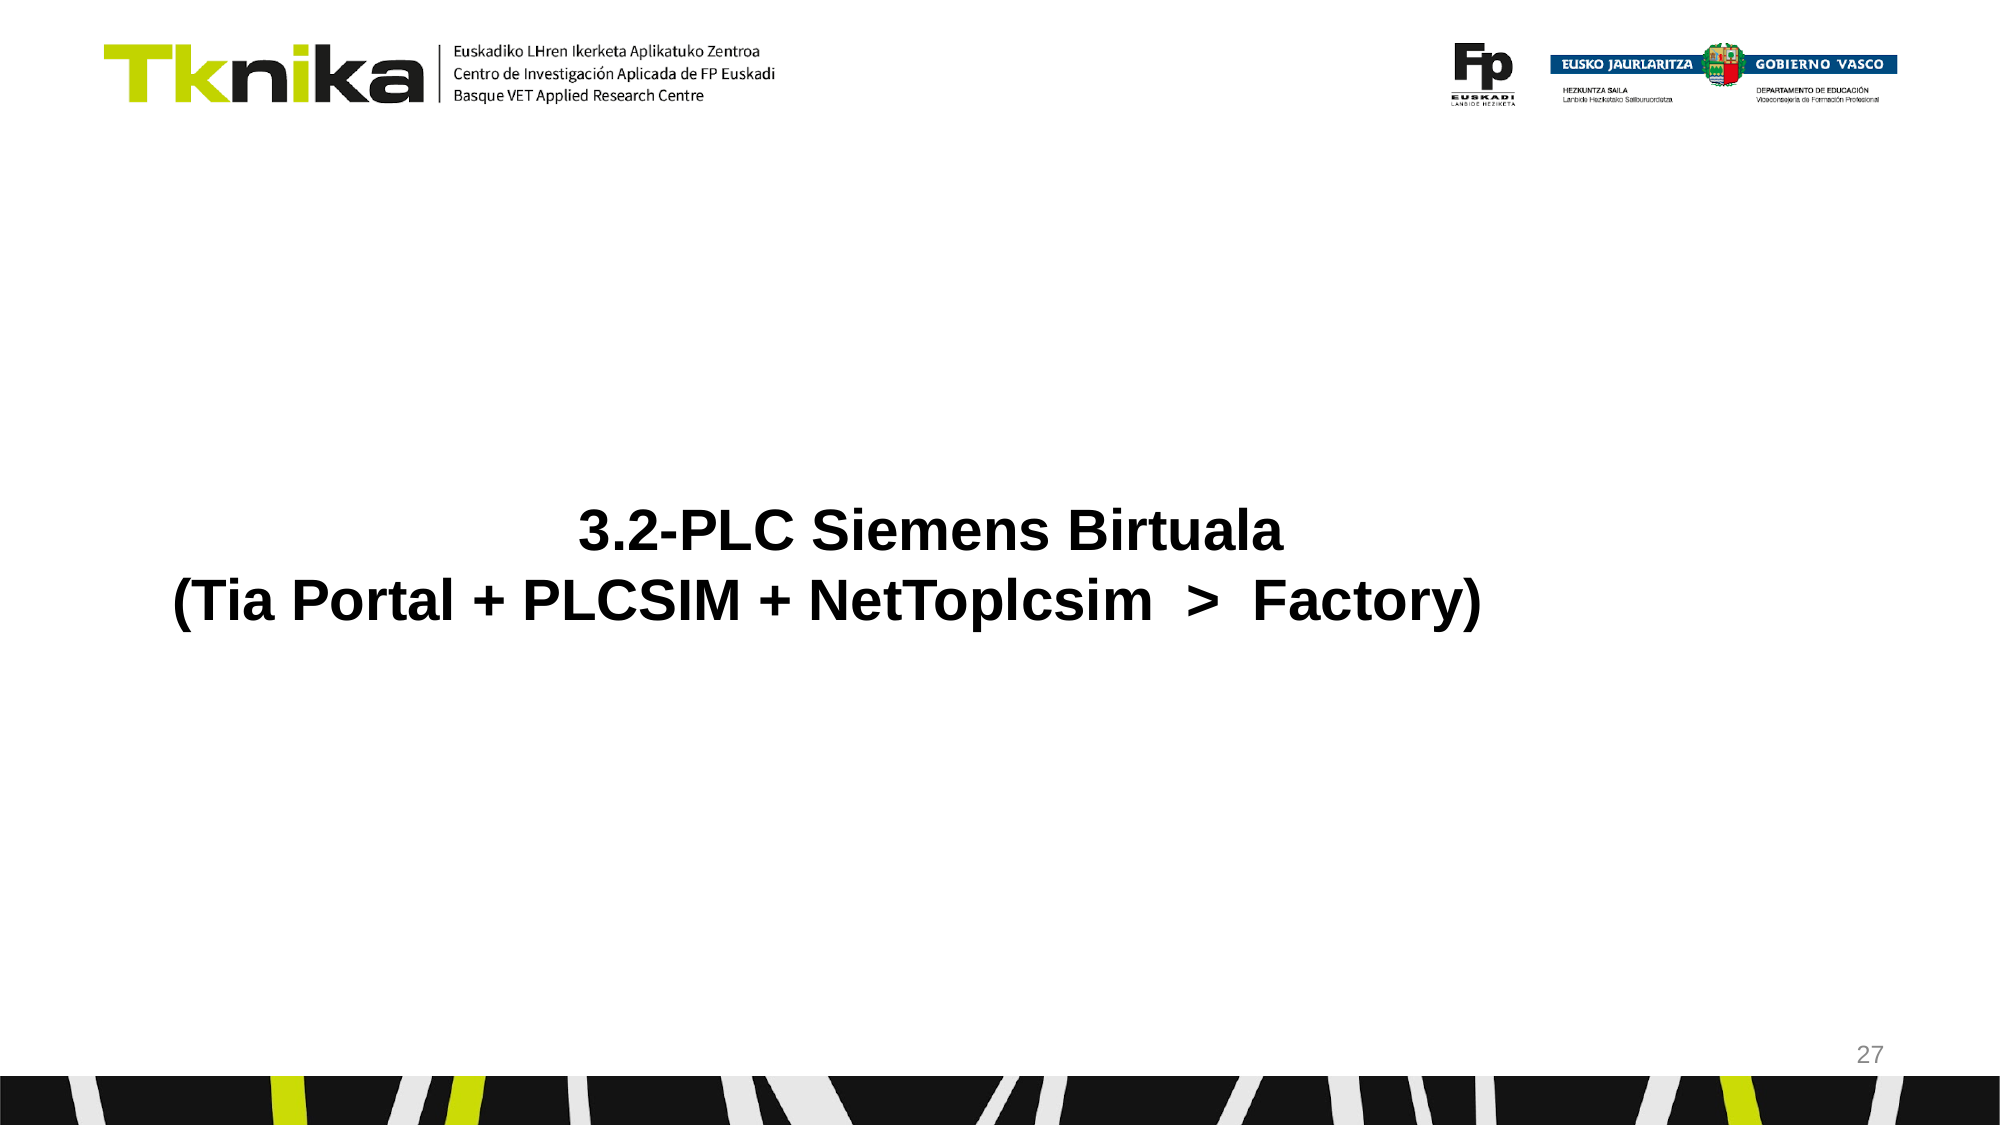

# 3.2-PLC Siemens Birtuala
(Tia Portal + PLCSIM + NetToplcsim  >  Factory)
27